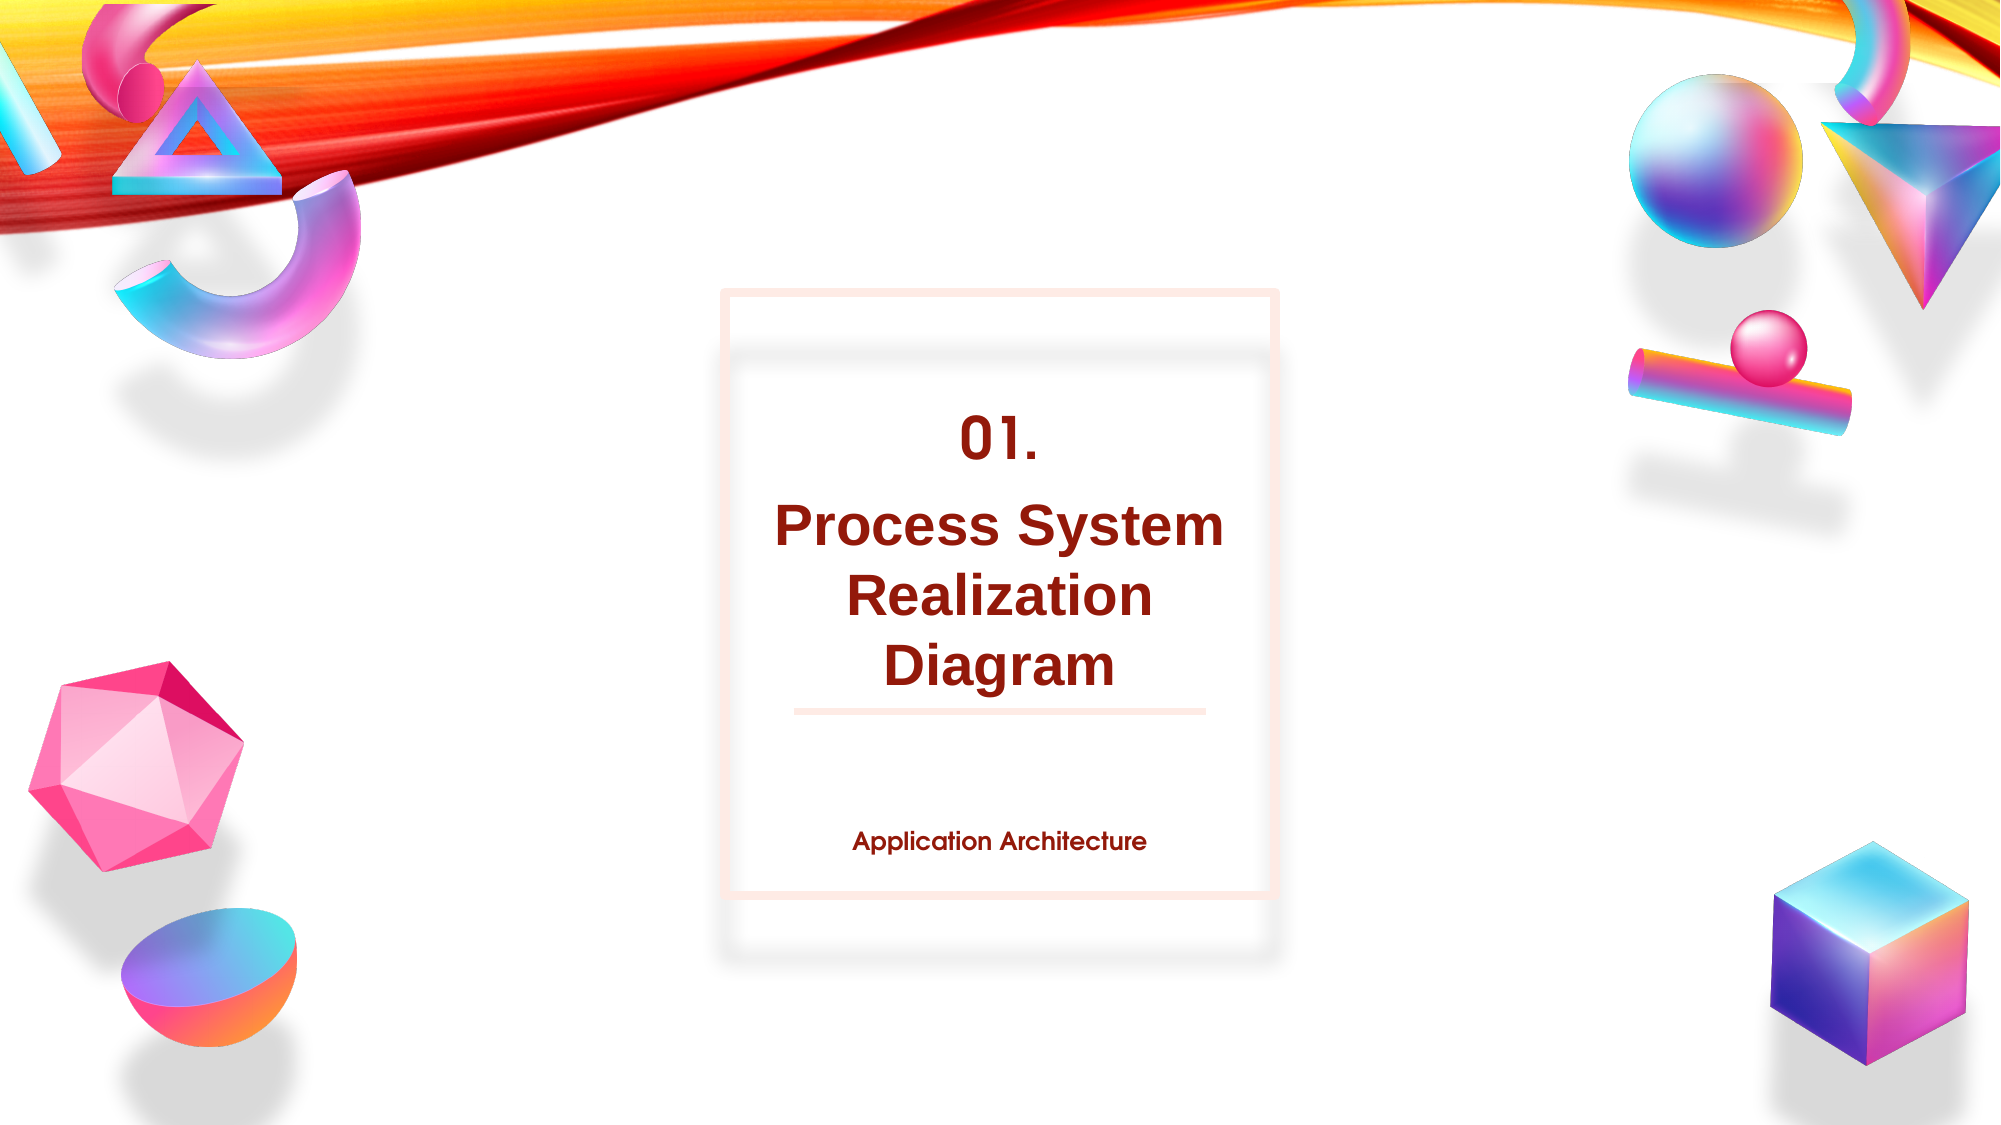

01.
Process System Realization Diagram
Application Architecture